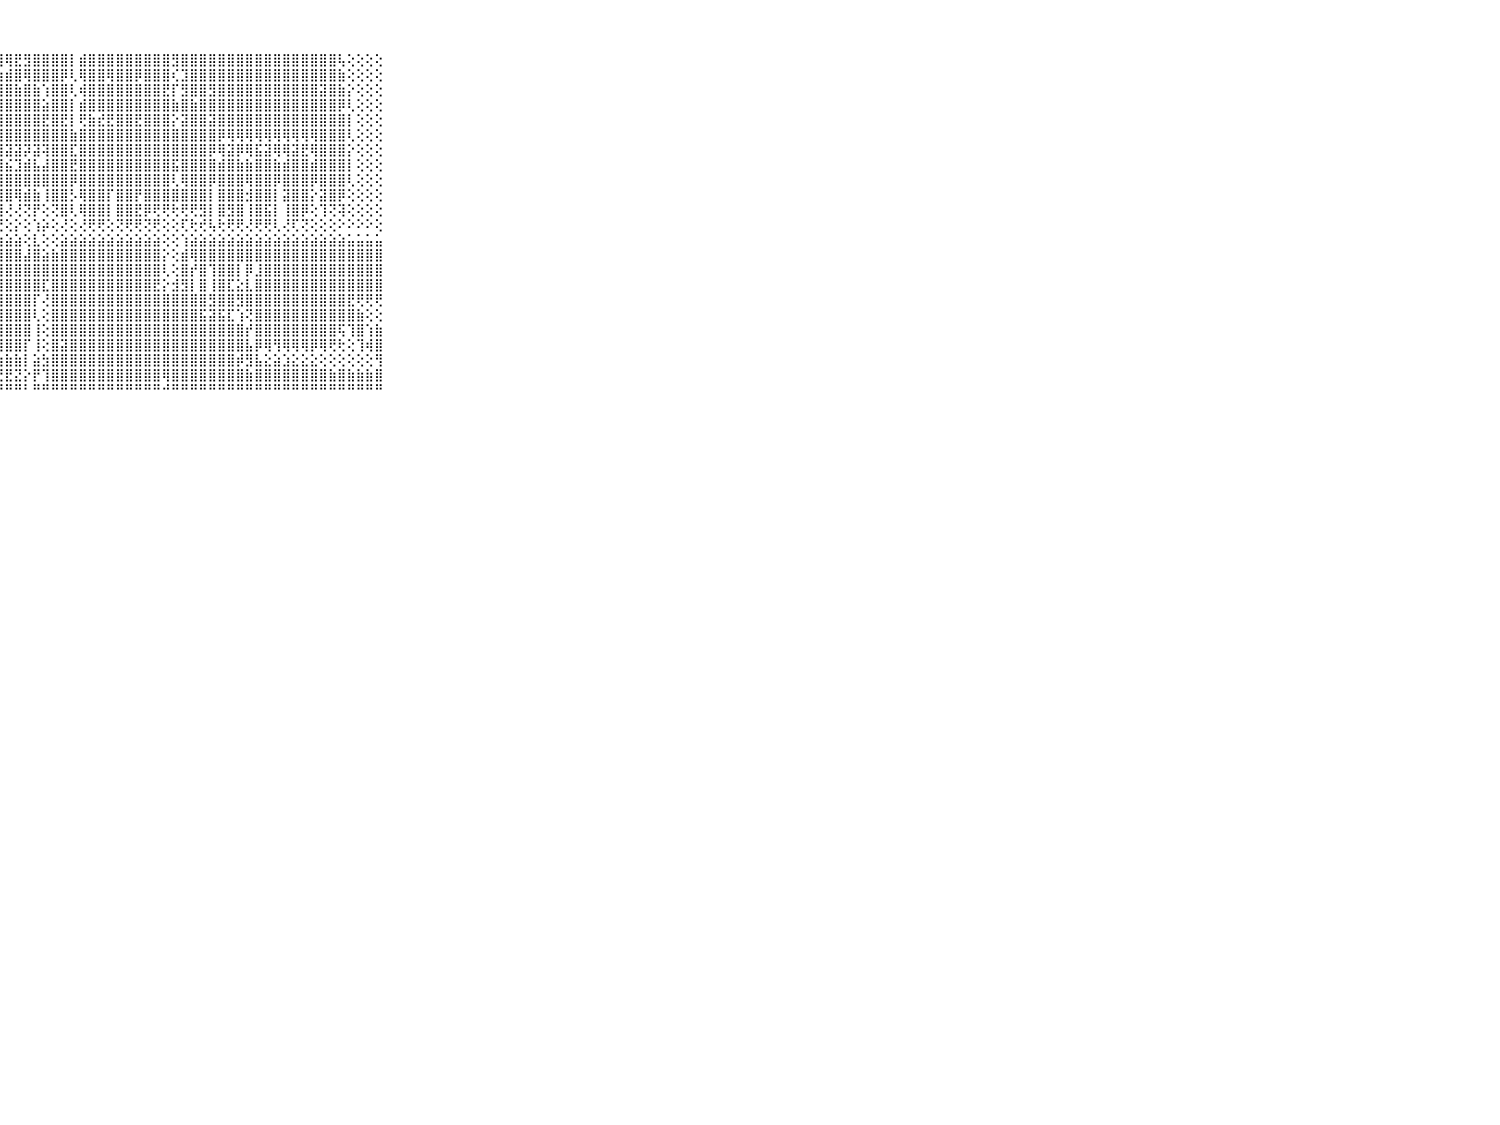

⠀⠀⠀⠀⠀⠀⠀⠀⠀⠀⠀⠀⠀⠀⠀⠁⢁⠀⠀⠀⢕⢕⣕⣷⣞⢟⢿⣿⢿⣟⣻⣿⣿⣿⣿⡇⣾⣿⣿⣿⣿⣿⣿⣿⣿⣿⣻⣿⣿⣿⣿⣿⣿⣿⣿⣿⣿⣿⣿⣿⣿⣿⣿⣿⢧⢕⢕⢕⢕⠀⠀⠀⠀⠀⠀⠀⠀⠀⠀⠀⠀
⠀⠀⠀⠀⠀⠀⠀⠀⠀⠀⠀⠀⠀⠀⠀⢀⢕⠀⠀⢀⢕⡱⣿⣿⡟⣿⣿⢷⣾⣿⢿⣿⣿⣿⡿⢇⢿⣿⣿⢿⣿⣿⡿⣿⣿⣿⢎⣹⣿⣿⣿⣿⣿⣿⣿⣿⣿⣿⣿⣿⣿⣿⣿⣿⣷⢕⢕⢕⢕⠀⠀⠀⠀⠀⠀⠀⠀⠀⠀⠀⠀
⠀⠀⠀⠀⠀⠀⠀⠀⠀⠀⠀⠀⠀⠀⠀⢕⢕⢕⢀⢕⢕⣾⣿⡵⣾⣯⣽⣿⣿⣷⣿⣷⢱⣿⣿⢇⢾⣿⣿⣿⣿⣿⣿⣿⣿⣟⡏⣻⣿⣿⣻⣿⣿⣿⣿⣿⣿⣿⣿⣿⣿⣿⣽⣿⣷⡕⢕⢕⢕⠀⠀⠀⠀⠀⠀⠀⠀⠀⠀⠀⠀
⠀⠀⠀⠀⠀⠀⠀⠀⠀⠀⠀⠀⠀⠀⢔⢕⢕⢕⠑⢕⢜⣿⢫⣼⣿⣿⣿⣿⣿⣿⣿⣿⣵⣿⣿⡇⣾⣿⣿⣿⣿⣿⣿⣿⣿⣿⣷⣿⣷⣿⣿⣿⣿⣿⣿⣿⣿⣿⣿⣿⣿⣿⣿⣿⡿⢇⢕⢕⢕⠀⠀⠀⠀⠀⠀⠀⠀⠀⠀⠀⠀
⠀⠀⠀⠀⠀⠀⠀⠀⠀⠀⠀⠀⠀⠐⢕⢕⢕⢕⢕⢕⢸⢏⡿⢿⣿⣿⣽⣿⣿⣿⣿⣿⣟⣿⣟⡇⢟⣷⣞⣟⣿⣿⣟⣿⣿⣿⡕⣽⣿⣿⣽⣿⣿⣿⣿⣿⣿⣿⣿⣿⣿⣿⣿⣿⣿⡇⢕⢕⢕⠀⠀⠀⠀⠀⠀⠀⠀⠀⠀⠀⠀
⠀⠀⠀⠀⠀⠀⠀⠀⠀⠀⠀⠀⠀⢔⢕⢕⢕⢕⢕⢕⢱⣿⣿⣿⣿⣿⣿⣿⣿⣿⣿⣿⣿⣿⣿⣷⣿⣿⣿⣿⣿⣿⣿⣿⣿⣿⣿⣿⣿⣿⣿⡿⢿⢿⢿⢿⢿⢿⢿⢿⢿⢿⣿⣿⣿⢇⢕⢕⢕⠀⠀⠀⠀⠀⠀⠀⠀⠀⠀⠀⠀
⠀⠀⠀⠀⠀⠀⠀⠀⠀⠀⠀⠀⠀⢕⢕⢕⢕⢕⢕⢕⢸⣿⣿⢹⡝⣽⣽⢽⣽⣽⡽⣽⢽⣿⣿⣏⣿⣿⣿⣿⣿⣿⣿⣿⣿⣿⣿⣿⣿⣿⡿⢿⣽⡿⢿⣯⣽⢿⢿⣽⣟⢿⣿⣿⣿⡕⢕⢕⢕⠀⠀⠀⠀⠀⠀⠀⠀⠀⠀⠀⠀
⠀⠀⠀⠀⠀⠀⠀⠀⠀⠀⠀⠀⠀⢕⢕⢕⢕⢕⢕⢕⢸⣿⣿⢝⣾⣯⣹⣿⣮⣹⣾⣧⣼⣿⣿⣟⣿⣿⣿⣿⣿⣿⣿⣿⣿⣿⣯⣿⣿⣿⣿⣾⣿⣷⣷⣿⣿⣷⣾⣿⣿⣾⣿⣿⣿⡇⢕⢕⢕⠀⠀⠀⠀⠀⠀⠀⠀⠀⠀⠀⠀
⠀⠀⠀⠀⠀⠀⠀⠀⠀⠀⠀⢀⢄⢕⢕⢕⢕⢕⢕⢕⢸⣿⣿⣾⣿⣿⣿⣿⣿⣿⣿⣿⣿⣿⣿⡿⣿⣿⣿⣿⣿⣿⣿⣿⣿⣿⢇⢿⣿⣿⡿⣿⣿⣿⢿⣿⣿⡿⣿⣿⣿⡿⣿⣿⣿⢇⢕⢕⢕⠀⠀⠀⠀⠀⠀⠀⠀⠀⠀⠀⠀
⠀⠀⠀⠀⠀⠀⠀⠀⠀⠀⠀⠁⢕⢕⢕⢕⢕⢕⢕⢕⢜⣿⣿⢽⣿⣿⢹⣿⣿⢿⣾⣷⢸⣿⣿⡣⢿⣿⣿⡏⣿⣿⡟⣿⣿⣿⣿⣿⣿⣿⡇⣿⣿⣿⣺⣿⣿⡇⣽⣿⣿⡕⣽⣿⡿⢕⢕⢕⢕⠀⠀⠀⠀⠀⠀⠀⠀⠀⠀⠀⠀
⠀⠀⠀⠀⠀⠀⠀⠀⠀⠀⠀⢀⣕⢕⢕⢕⢕⢕⢕⢕⢕⣿⡟⢜⠟⢻⢕⢸⢜⢜⢝⡟⢕⢝⣿⢇⢿⣿⣿⡇⣿⣿⣟⡿⢟⢟⢗⢟⢟⣻⡇⣿⣻⣿⢸⣿⣯⡇⢸⣿⡿⢕⢹⢝⢽⢕⢕⢕⢕⠀⠀⠀⠀⠀⠀⠀⠀⠀⠀⠀⠀
⠀⠀⠀⠀⠀⠀⠀⠀⠀⠀⠀⠜⢟⢕⢕⢕⢕⢕⢕⢕⢕⢟⢏⡕⡁⢜⢕⢜⢕⡕⢕⢱⡵⢕⢜⢕⢜⢟⢟⢕⢝⢟⢟⢝⢟⢕⢕⢏⢗⢞⢧⢗⢟⢟⢜⢟⢟⢇⢜⢏⢝⢕⢕⢕⠕⠕⠕⠕⢕⠀⠀⠀⠀⠀⠀⠀⠀⠀⠀⠀⠀
⠀⠀⠀⠀⠀⠀⠀⠀⠀⠀⠀⣴⣵⣵⣵⣵⣵⣵⣵⣵⣵⣵⣵⡕⢐⣵⣵⣵⣵⣵⢕⣇⢕⢕⣵⣵⣵⣵⣵⣵⣵⣵⣵⣵⣵⢕⢕⢱⣵⣵⣵⣵⣵⣵⣵⣵⣵⣵⣵⣵⣵⣵⣵⣵⣵⣥⣥⣥⣥⠀⠀⠀⠀⠀⠀⠀⠀⠀⠀⠀⠀
⠀⠀⠀⠀⠀⠀⠀⠀⠀⠀⠀⣿⣿⣿⣿⣿⣿⣿⣿⣿⣿⣿⣿⢱⡕⣿⣿⣿⣿⣿⣼⣿⣵⣷⣿⣿⣿⣿⣿⣿⣿⣿⣿⣿⣿⡕⢕⣾⢿⣿⣿⣿⣿⣿⣿⣿⣿⣿⣿⣿⣿⣿⣿⣿⣿⣿⣿⣿⣿⠀⠀⠀⠀⠀⠀⠀⠀⠀⠀⠀⠀
⠀⠀⠀⠀⠀⠀⠀⠀⠀⠀⠀⣿⣿⣿⣿⣿⣿⣿⣿⣿⣿⣿⣇⣸⣷⣸⣿⣿⣿⣿⣿⣿⣿⣿⣿⣿⣿⣿⣿⣿⣿⣿⣿⣿⣿⢇⢕⣿⡞⣿⢹⣿⣿⡇⡿⣸⣿⣿⣿⣿⣿⣿⣿⣿⣿⣿⣿⣿⣿⠀⠀⠀⠀⠀⠀⠀⠀⠀⠀⠀⠀
⠀⠀⠀⠀⠀⠀⠀⠀⠀⠀⠀⣧⣼⣿⣿⣿⣿⣿⣿⣿⣿⣿⣿⣿⣽⣿⣿⣿⣿⣿⣿⣿⣏⣿⣿⣿⣿⣿⣿⣿⣿⣿⣿⣿⣟⡕⣺⣻⡇⣿⢸⣿⣏⣕⣇⣿⣿⣿⣿⣿⣿⣿⣿⣿⣿⣿⣿⣿⣿⠀⠀⠀⠀⠀⠀⠀⠀⠀⠀⠀⠀
⠀⠀⠀⠀⠀⠀⠀⠀⠀⠀⠀⣿⣿⣿⣿⣿⣿⣿⣿⣿⣯⣿⣿⣿⣿⣿⣿⣿⣿⣿⣿⡏⢜⣿⣿⣿⣿⣿⣿⣿⣿⣿⣿⣿⣿⣿⣿⣿⣿⣿⣻⣿⣿⣻⣿⣿⣿⣿⣿⣿⣿⣿⣿⣿⣿⣟⢟⢟⢟⠀⠀⠀⠀⠀⠀⠀⠀⠀⠀⠀⠀
⠀⠀⠀⠀⠀⠀⠀⠀⠀⠀⠀⣿⣿⣿⣿⣿⣿⣿⣿⣿⣿⢸⣿⣿⡇⣿⣿⣿⣿⣿⣿⢇⢕⣿⣿⣿⣿⣿⣿⣿⣿⣿⣿⣿⣿⣿⣿⣿⣿⣯⣽⣯⣏⢱⢝⣿⣿⣿⣿⣿⣿⣿⣿⣿⣿⣿⣷⢕⢕⠀⠀⠀⠀⠀⠀⠀⠀⠀⠀⠀⠀
⠀⠀⠀⠀⠀⠀⠀⠀⠀⠀⠀⣿⣿⣿⣿⣿⣿⣿⣿⣿⣿⡏⣿⣿⡇⣿⣿⣿⣿⣿⣿⢸⢕⣿⣿⣿⣿⣿⣿⣿⣿⣿⣿⣿⣿⣿⣿⣿⣿⣿⣿⣿⣿⣿⡞⣿⣿⣿⣿⣿⣿⣿⣿⣿⢯⢹⣿⢱⣷⠀⠀⠀⠀⠀⠀⠀⠀⠀⠀⠀⠀
⠀⠀⠀⠀⠀⠀⠀⠀⠀⠀⠀⣿⣿⣿⣾⣷⣷⣷⣿⣷⣷⣇⢸⣿⡇⣿⣿⣿⣿⣿⡏⢸⢕⣿⣽⣿⣿⣿⣿⣿⣿⣿⣿⣿⣿⣿⣿⣿⣿⣿⣿⣿⣿⣿⣧⡿⢿⢻⢿⢿⢿⡿⢿⢟⢗⢕⢹⢾⣿⠀⠀⠀⠀⠀⠀⠀⠀⠀⠀⠀⠀
⠀⠀⠀⠀⠀⠀⠀⠀⠀⠀⠀⣿⣿⣿⣿⣿⣿⣿⣿⣿⣿⣿⢸⣿⡇⣵⣷⣷⣷⣷⡇⣵⣳⣿⣿⣿⣿⣿⣿⣿⣿⣿⣿⣿⣿⣿⣿⣿⣿⣿⣿⣿⣿⡾⣻⣧⣕⣵⣱⣕⣕⣕⢕⢕⢕⢕⢕⢕⢻⠀⠀⠀⠀⠀⠀⠀⠀⠀⠀⠀⠀
⠀⠀⠀⠀⠀⠀⠀⠀⠀⠀⠀⣿⣿⣿⣿⣿⣿⣿⣿⣿⣿⣿⢇⣝⣇⢟⣟⣟⣟⣝⡕⡟⢹⣿⣿⣿⣿⣿⣿⣿⣿⣿⣿⣿⣿⢿⣿⣿⣿⣿⣿⣿⣿⣿⣷⣿⣿⣿⣿⣿⣿⣿⣿⣷⣿⣷⣷⣷⣿⠀⠀⠀⠀⠀⠀⠀⠀⠀⠀⠀⠀
⠀⠀⠀⠀⠀⠀⠀⠀⠀⠀⠀⠛⠛⠛⠛⠛⠛⠛⠛⠛⠛⠛⠑⠛⠛⠛⠛⠛⠛⠛⠃⠛⠛⠛⠛⠛⠛⠛⠛⠛⠛⠛⠛⠛⠛⠚⠛⠛⠛⠛⠛⠛⠛⠛⠛⠛⠛⠛⠛⠛⠛⠛⠛⠛⠛⠛⠛⠛⠛⠀⠀⠀⠀⠀⠀⠀⠀⠀⠀⠀⠀